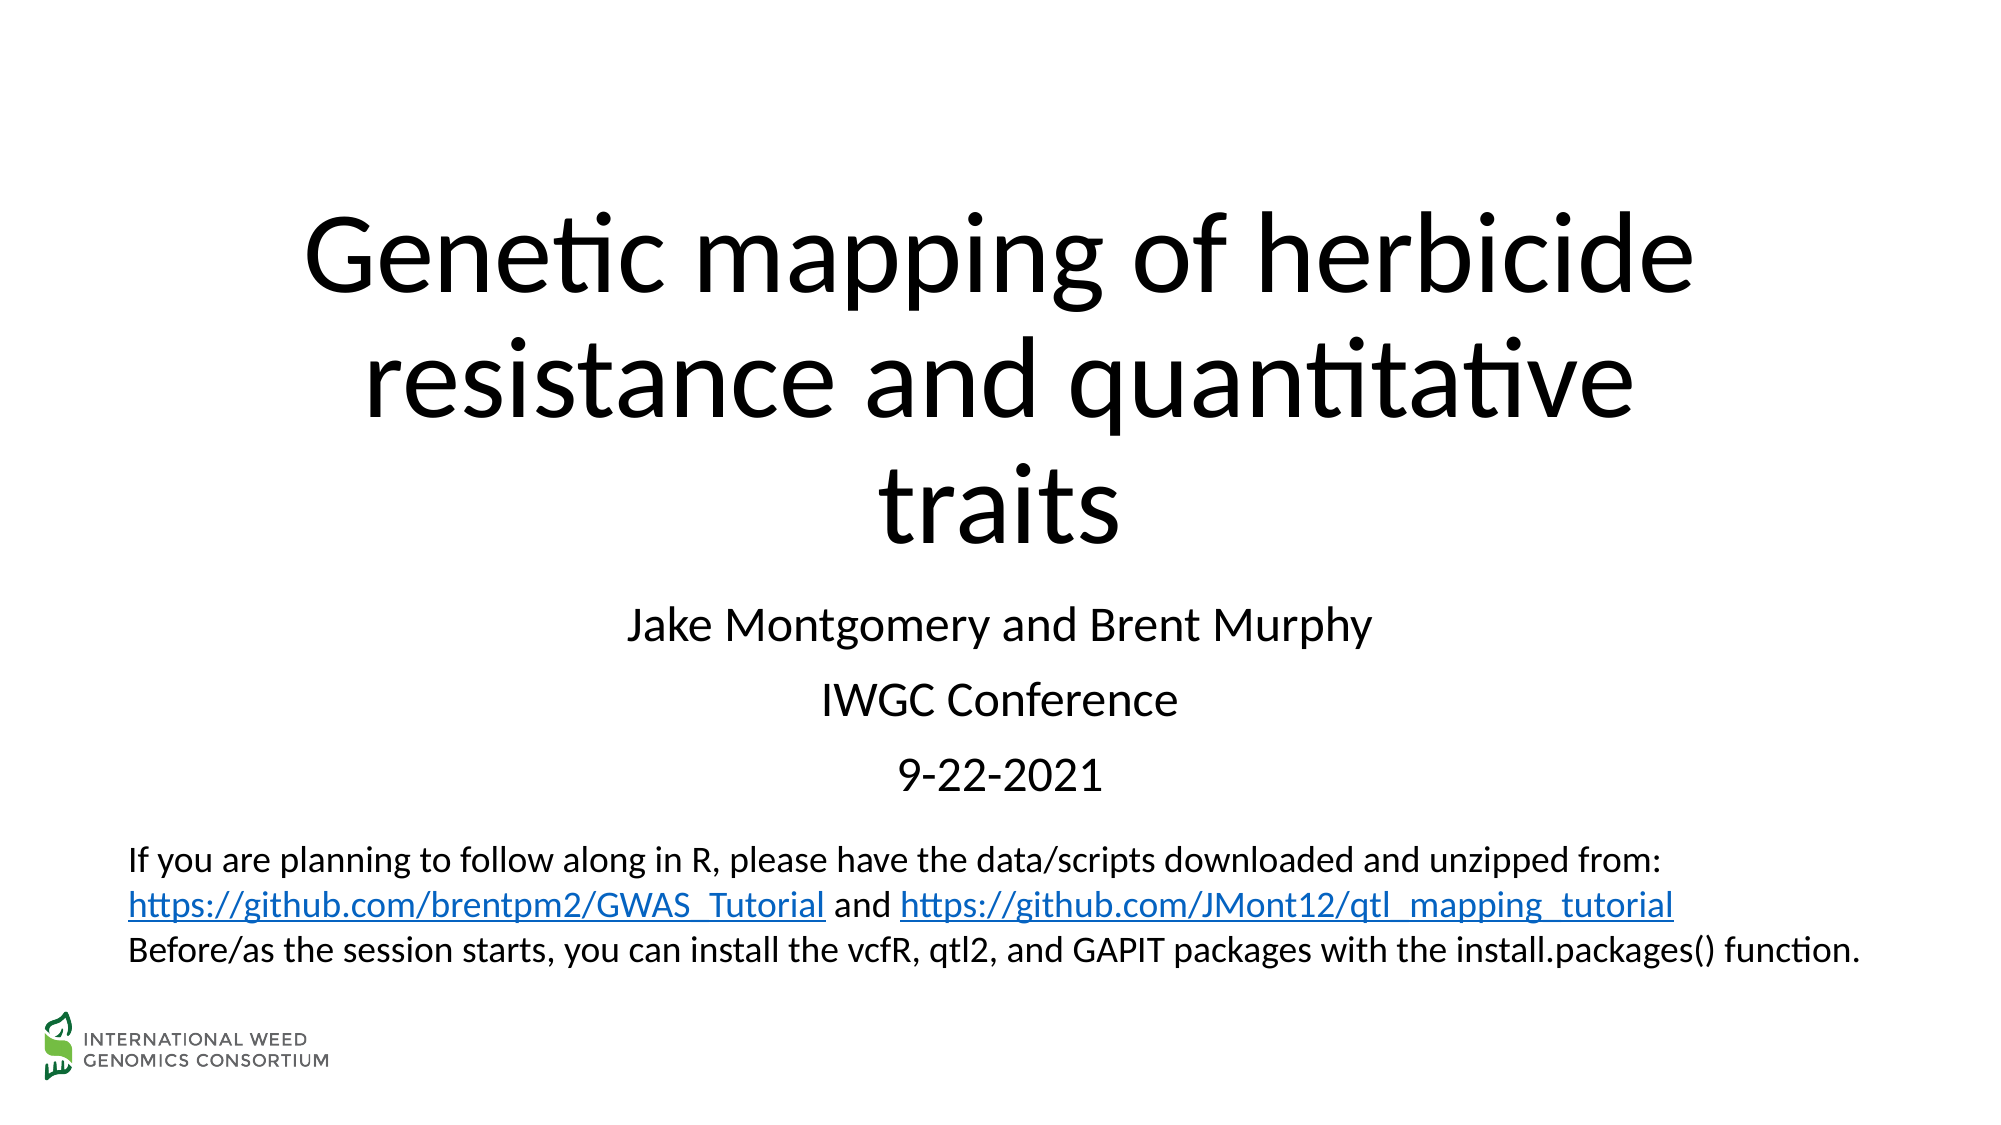

# Genetic mapping of herbicide resistance and quantitative traits
Jake Montgomery and Brent Murphy
IWGC Conference
9-22-2021
If you are planning to follow along in R, please have the data/scripts downloaded and unzipped from: https://github.com/brentpm2/GWAS_Tutorial and https://github.com/JMont12/qtl_mapping_tutorial
Before/as the session starts, you can install the vcfR, qtl2, and GAPIT packages with the install.packages() function.